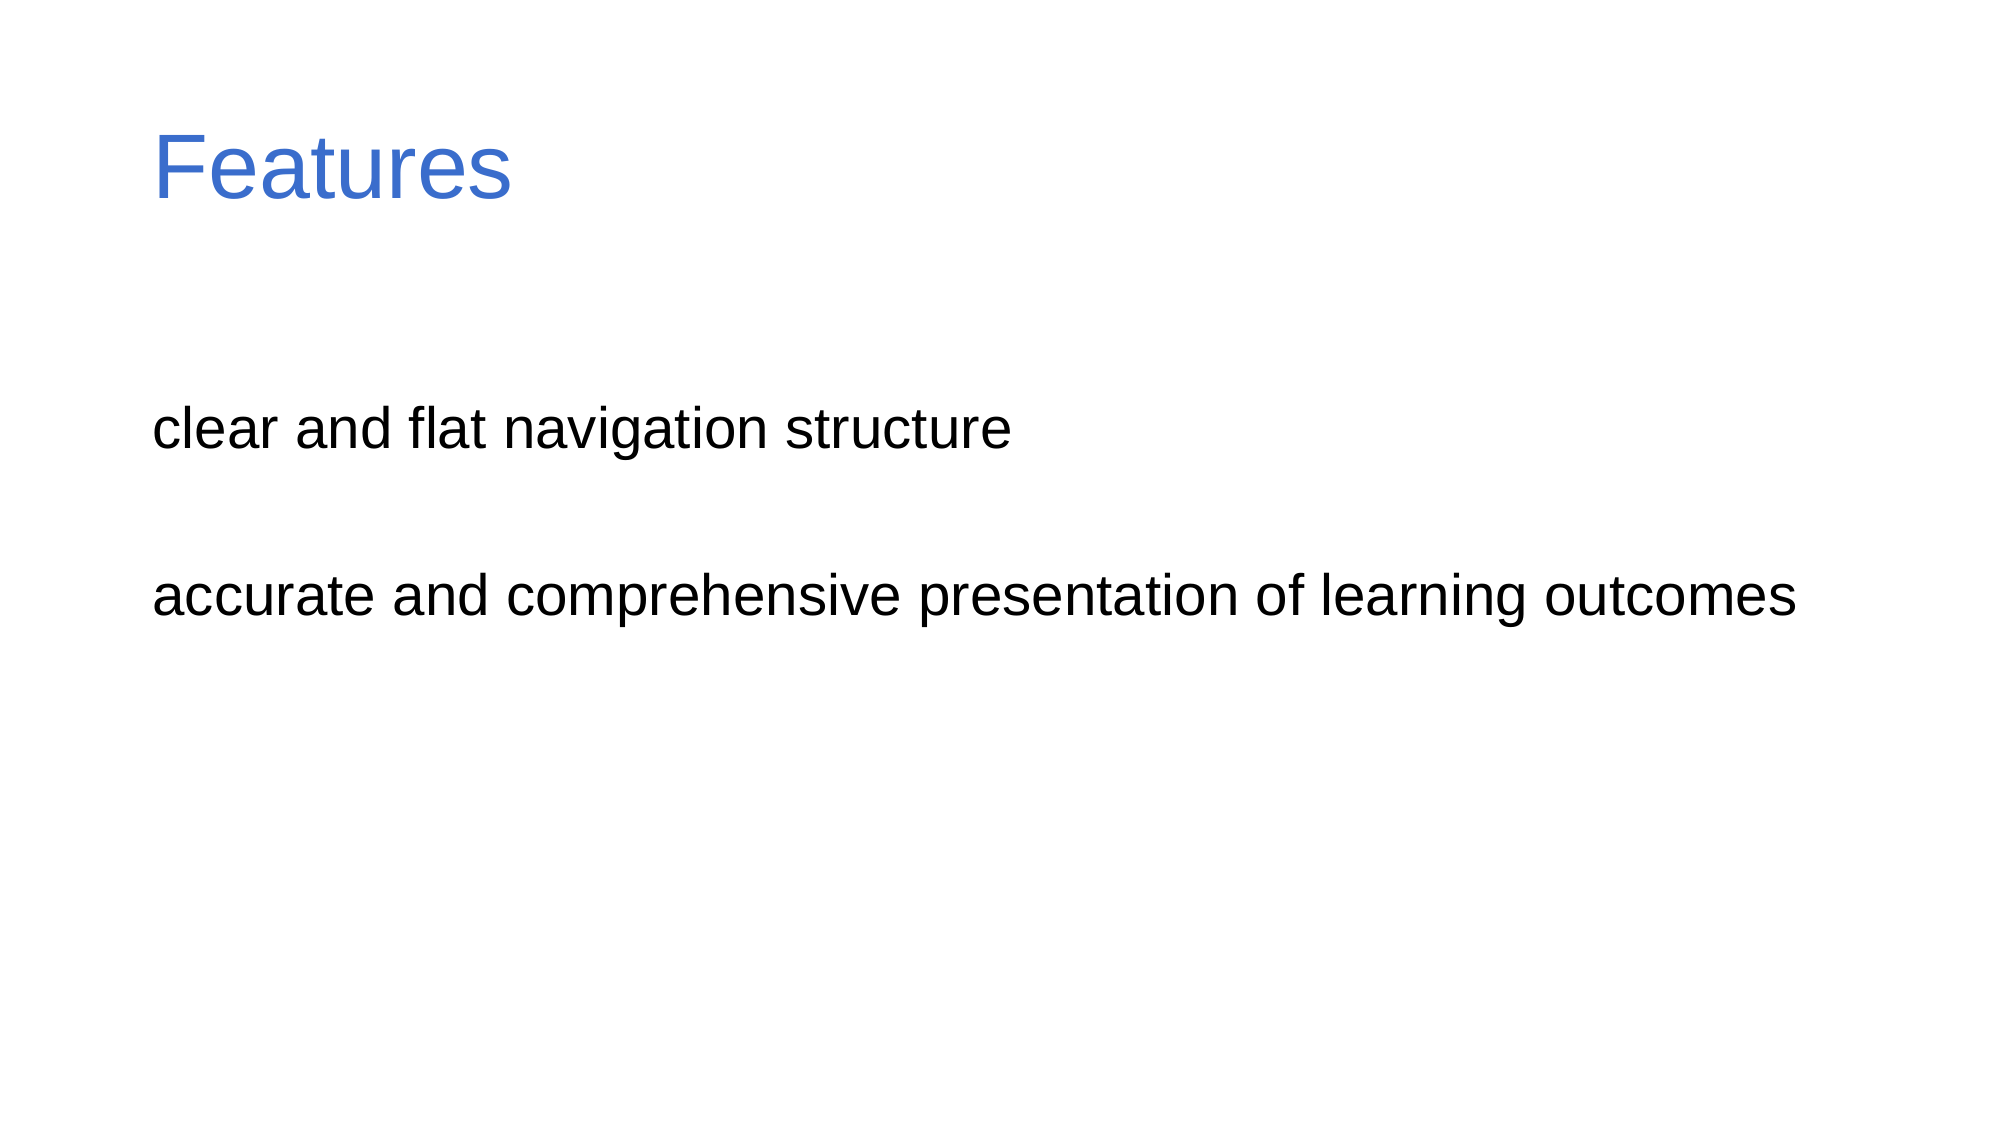

# Features

clear and flat navigation structure

accurate and comprehensive presentation of learning outcomes